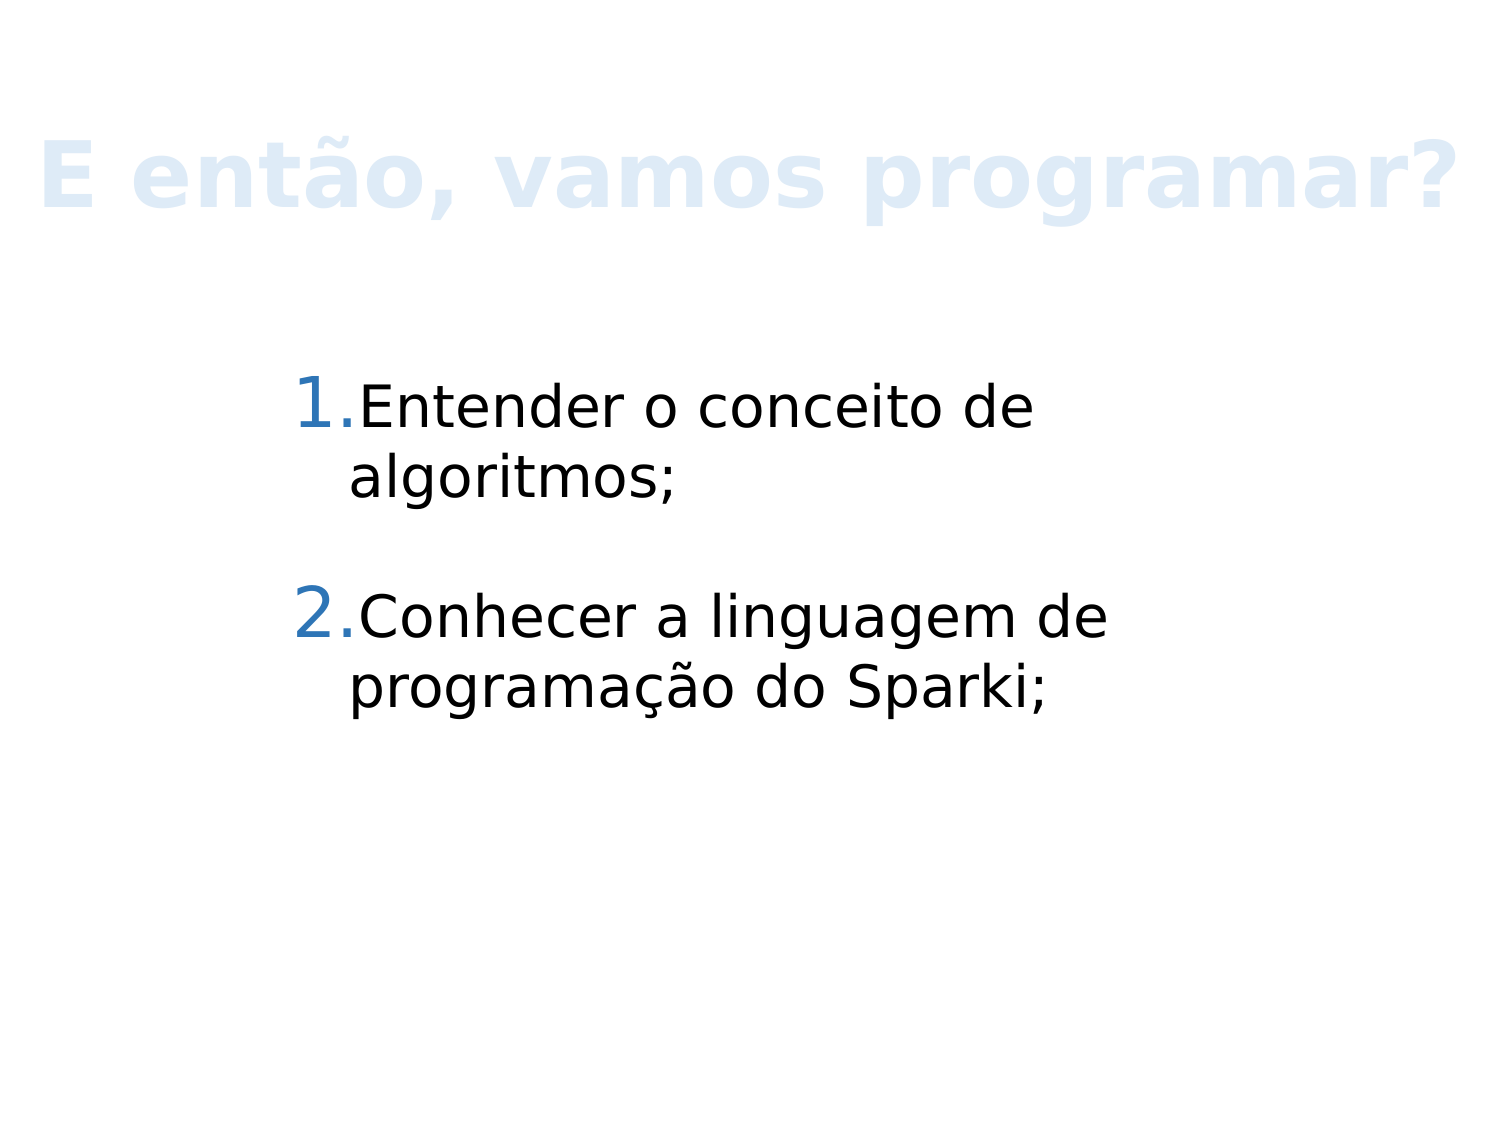

# E então, vamos programar?
Entender o conceito de algoritmos;

Conhecer a linguagem de programação do Sparki;